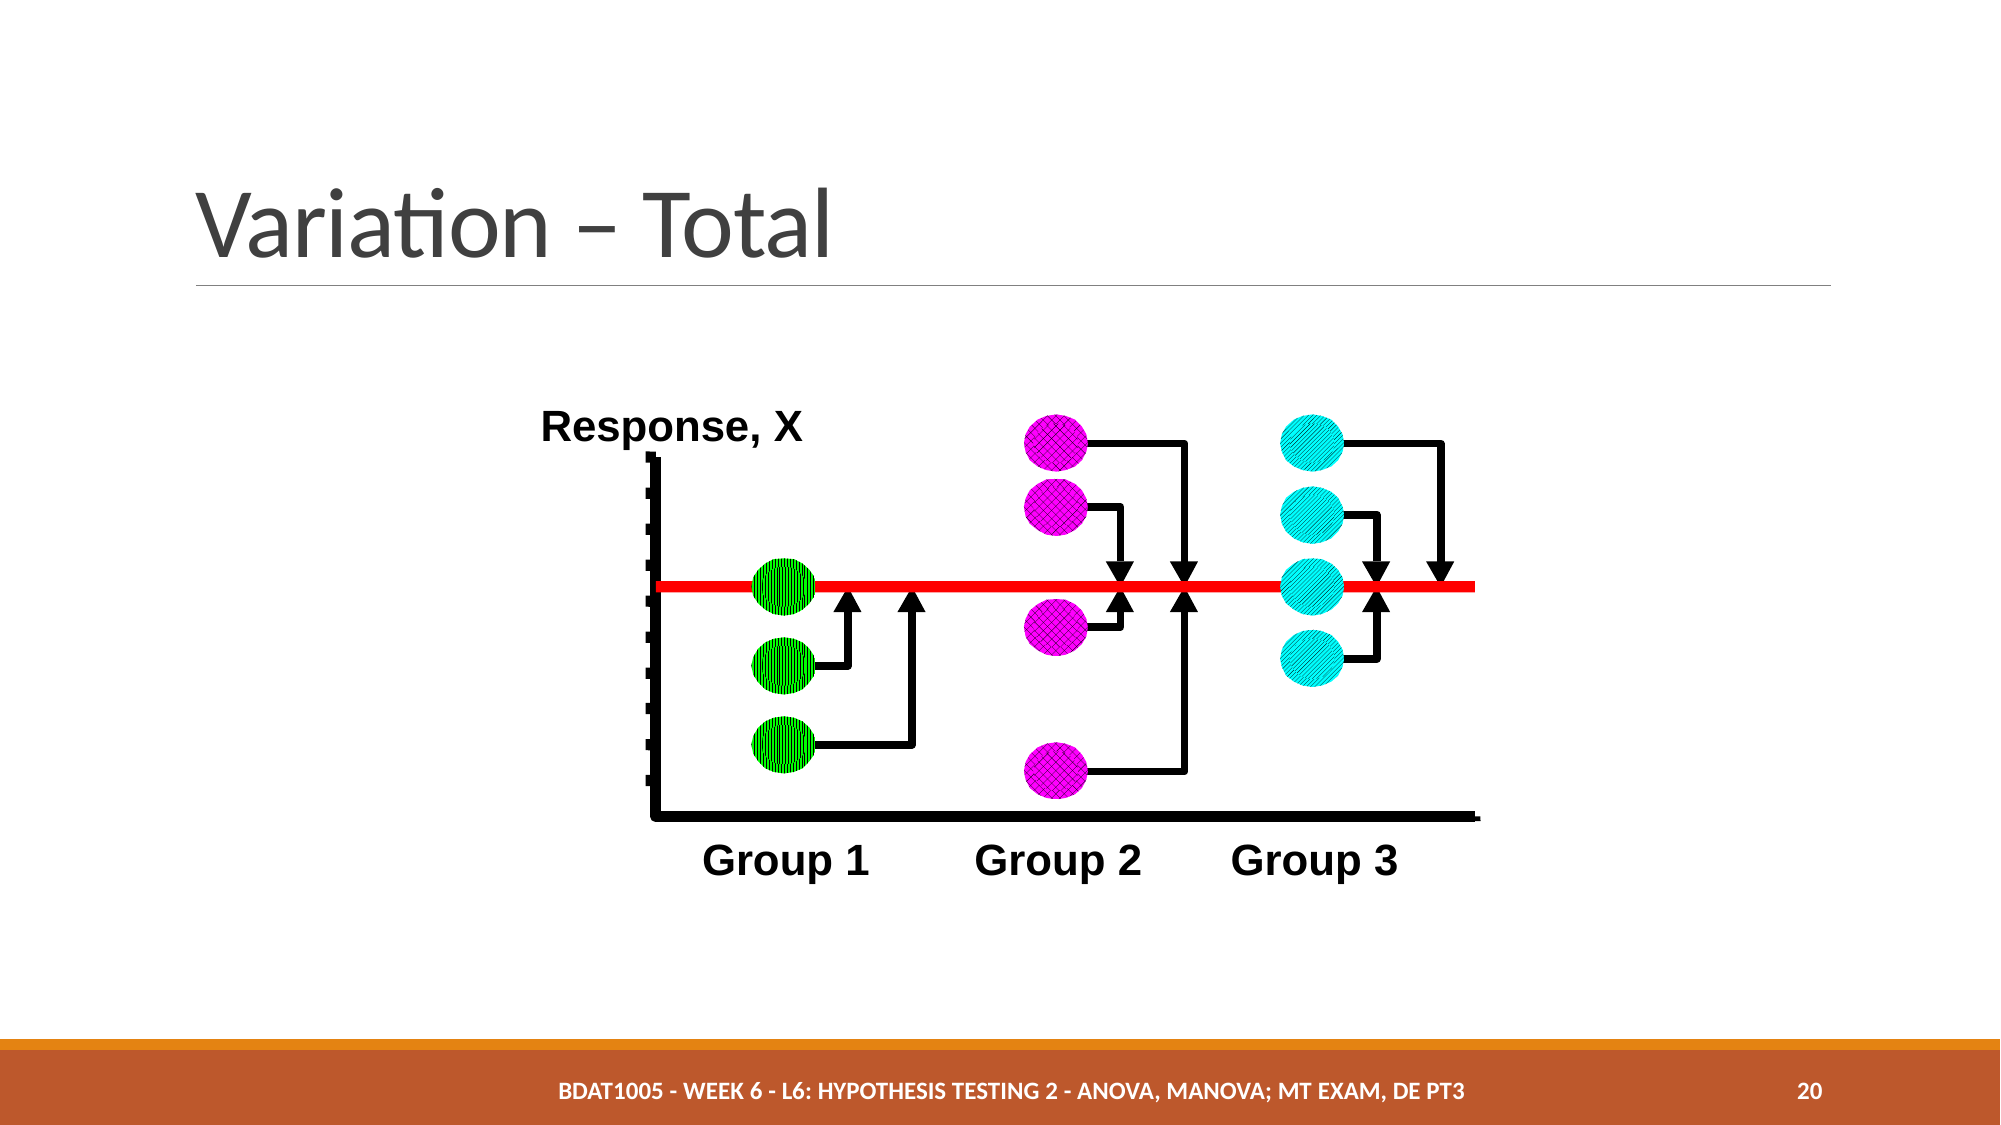

# Variation – Total

Response, X

Group 1
Group 2
Group 3
BDAT1005 - Week 6 - L6: Hypothesis Testing 2 - ANOVA, MANOVA; MT Exam, DE pt3
20